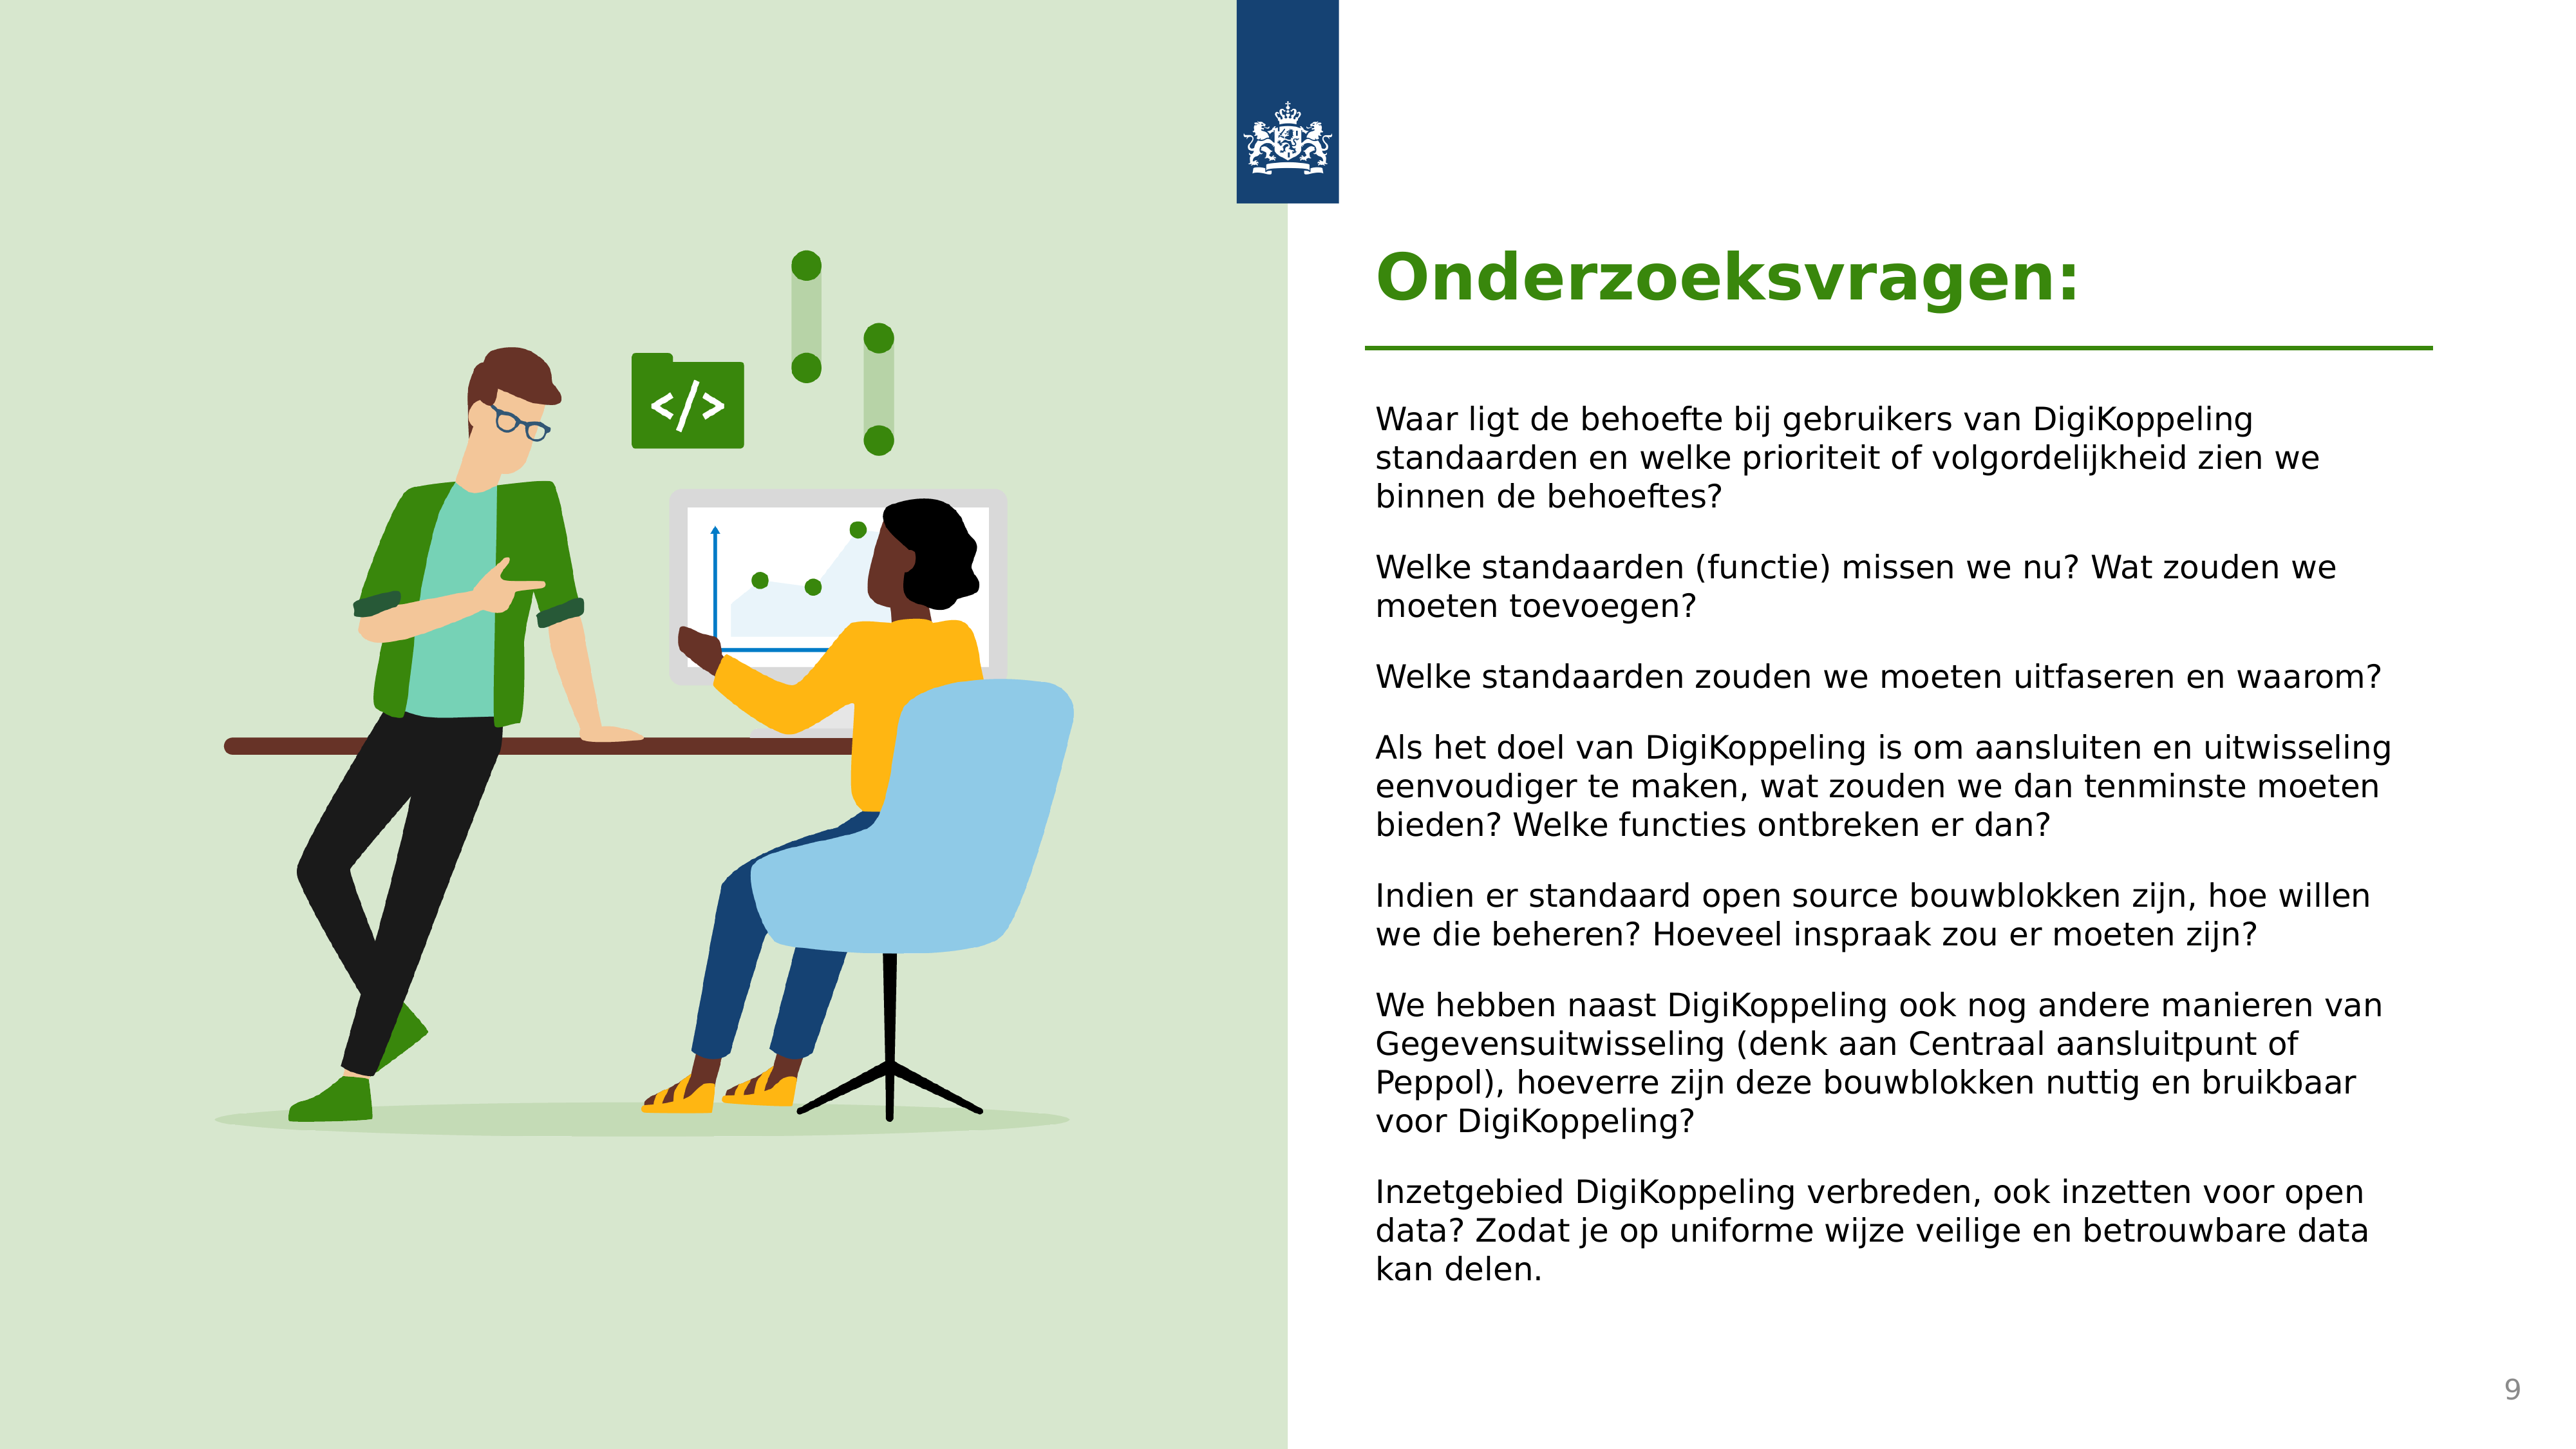

Onderzoeksvragen:
Waar ligt de behoefte bij gebruikers van DigiKoppeling standaarden en welke prioriteit of volgordelijkheid zien we binnen de behoeftes?
Welke standaarden (functie) missen we nu? Wat zouden we moeten toevoegen?
Welke standaarden zouden we moeten uitfaseren en waarom?
Als het doel van DigiKoppeling is om aansluiten en uitwisseling eenvoudiger te maken, wat zouden we dan tenminste moeten bieden? Welke functies ontbreken er dan?
Indien er standaard open source bouwblokken zijn, hoe willen we die beheren? Hoeveel inspraak zou er moeten zijn?
We hebben naast DigiKoppeling ook nog andere manieren van Gegevensuitwisseling (denk aan Centraal aansluitpunt of Peppol), hoeverre zijn deze bouwblokken nuttig en bruikbaar voor DigiKoppeling?
Inzetgebied DigiKoppeling verbreden, ook inzetten voor open data? Zodat je op uniforme wijze veilige en betrouwbare data kan delen.

9